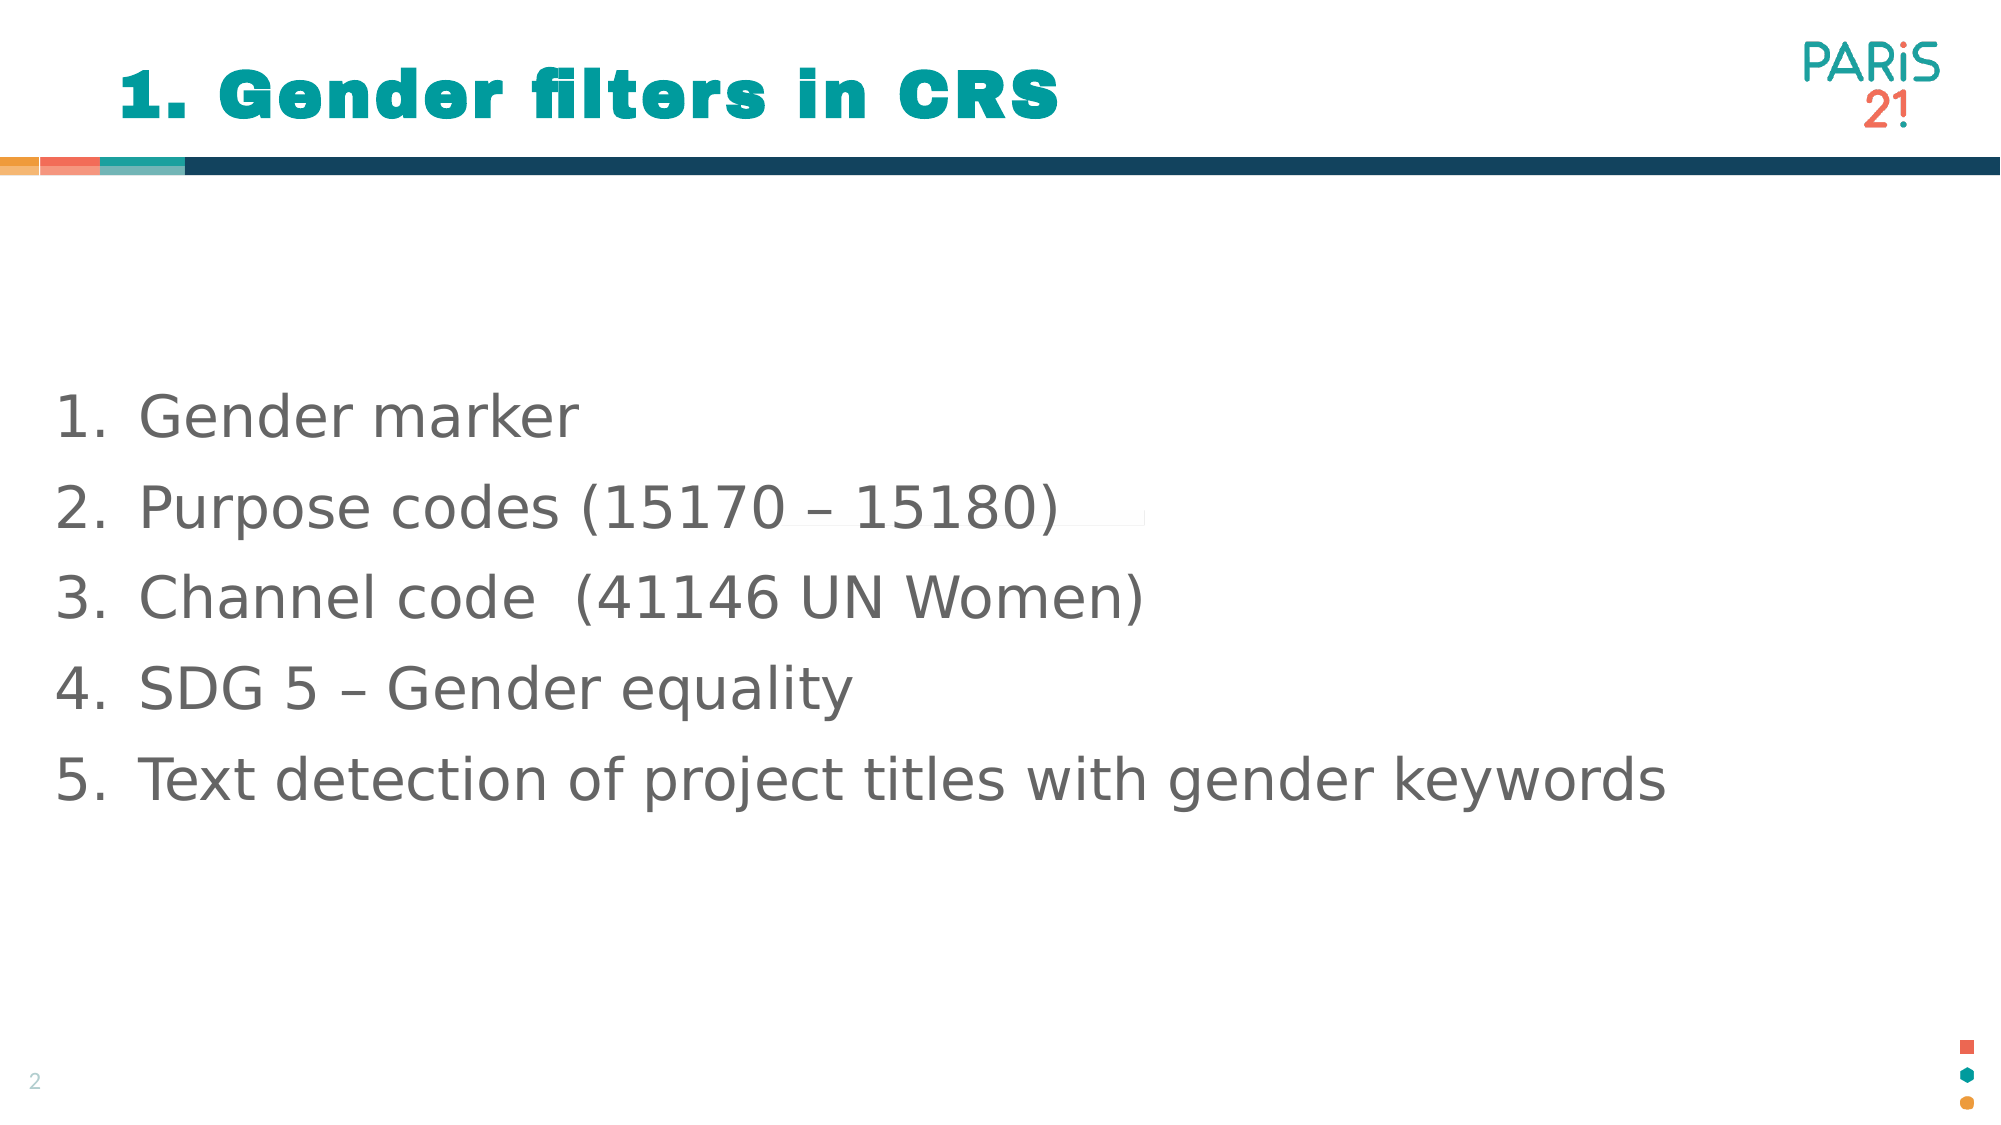

# 1. Gender filters in CRS
Gender marker
Purpose codes (15170 – 15180)
Channel code  (41146 UN Women)
SDG 5 – Gender equality
Text detection of project titles with gender keywords
2